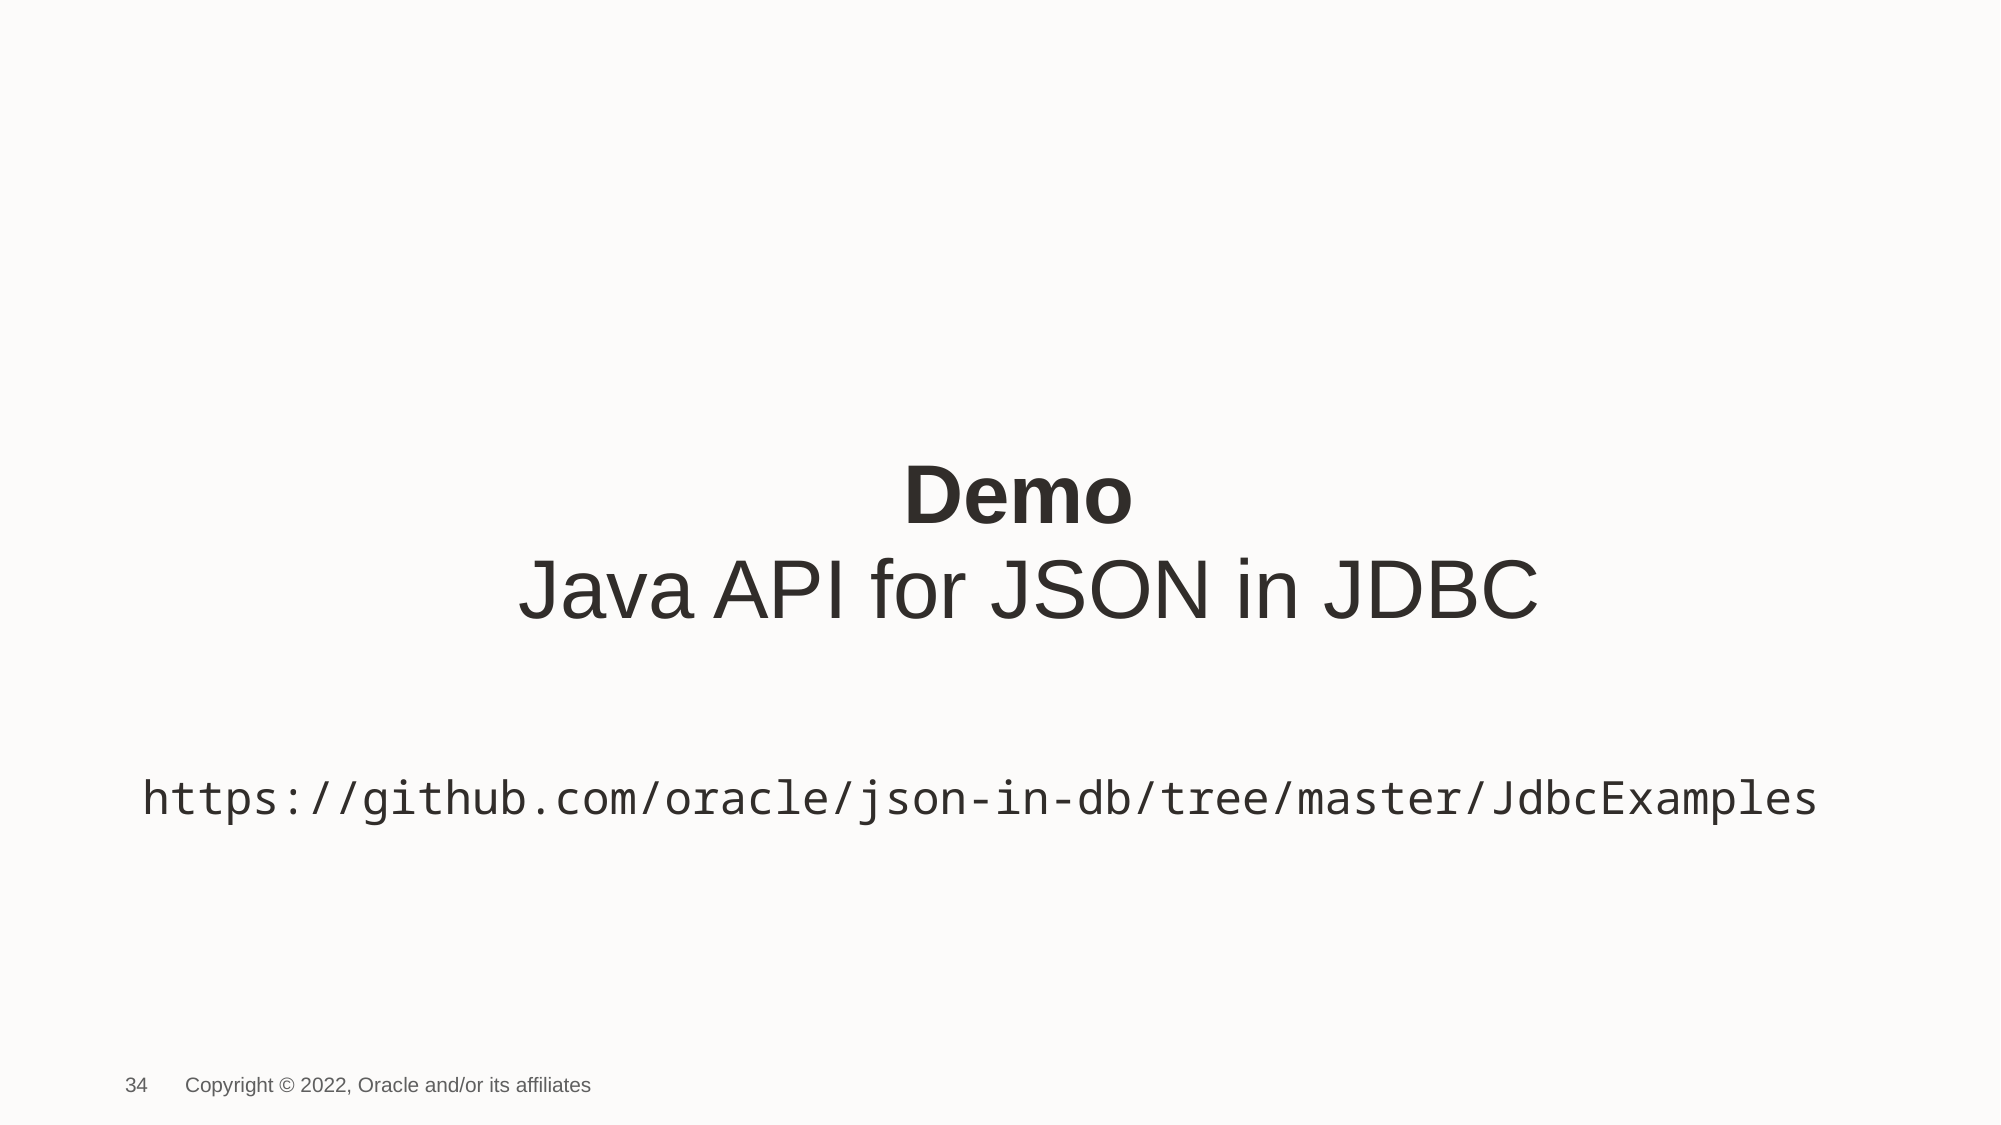

# Demo Java API for JSON in JDBC
https://github.com/oracle/json-in-db/tree/master/JdbcExamples
34
Copyright © 2022, Oracle and/or its affiliates